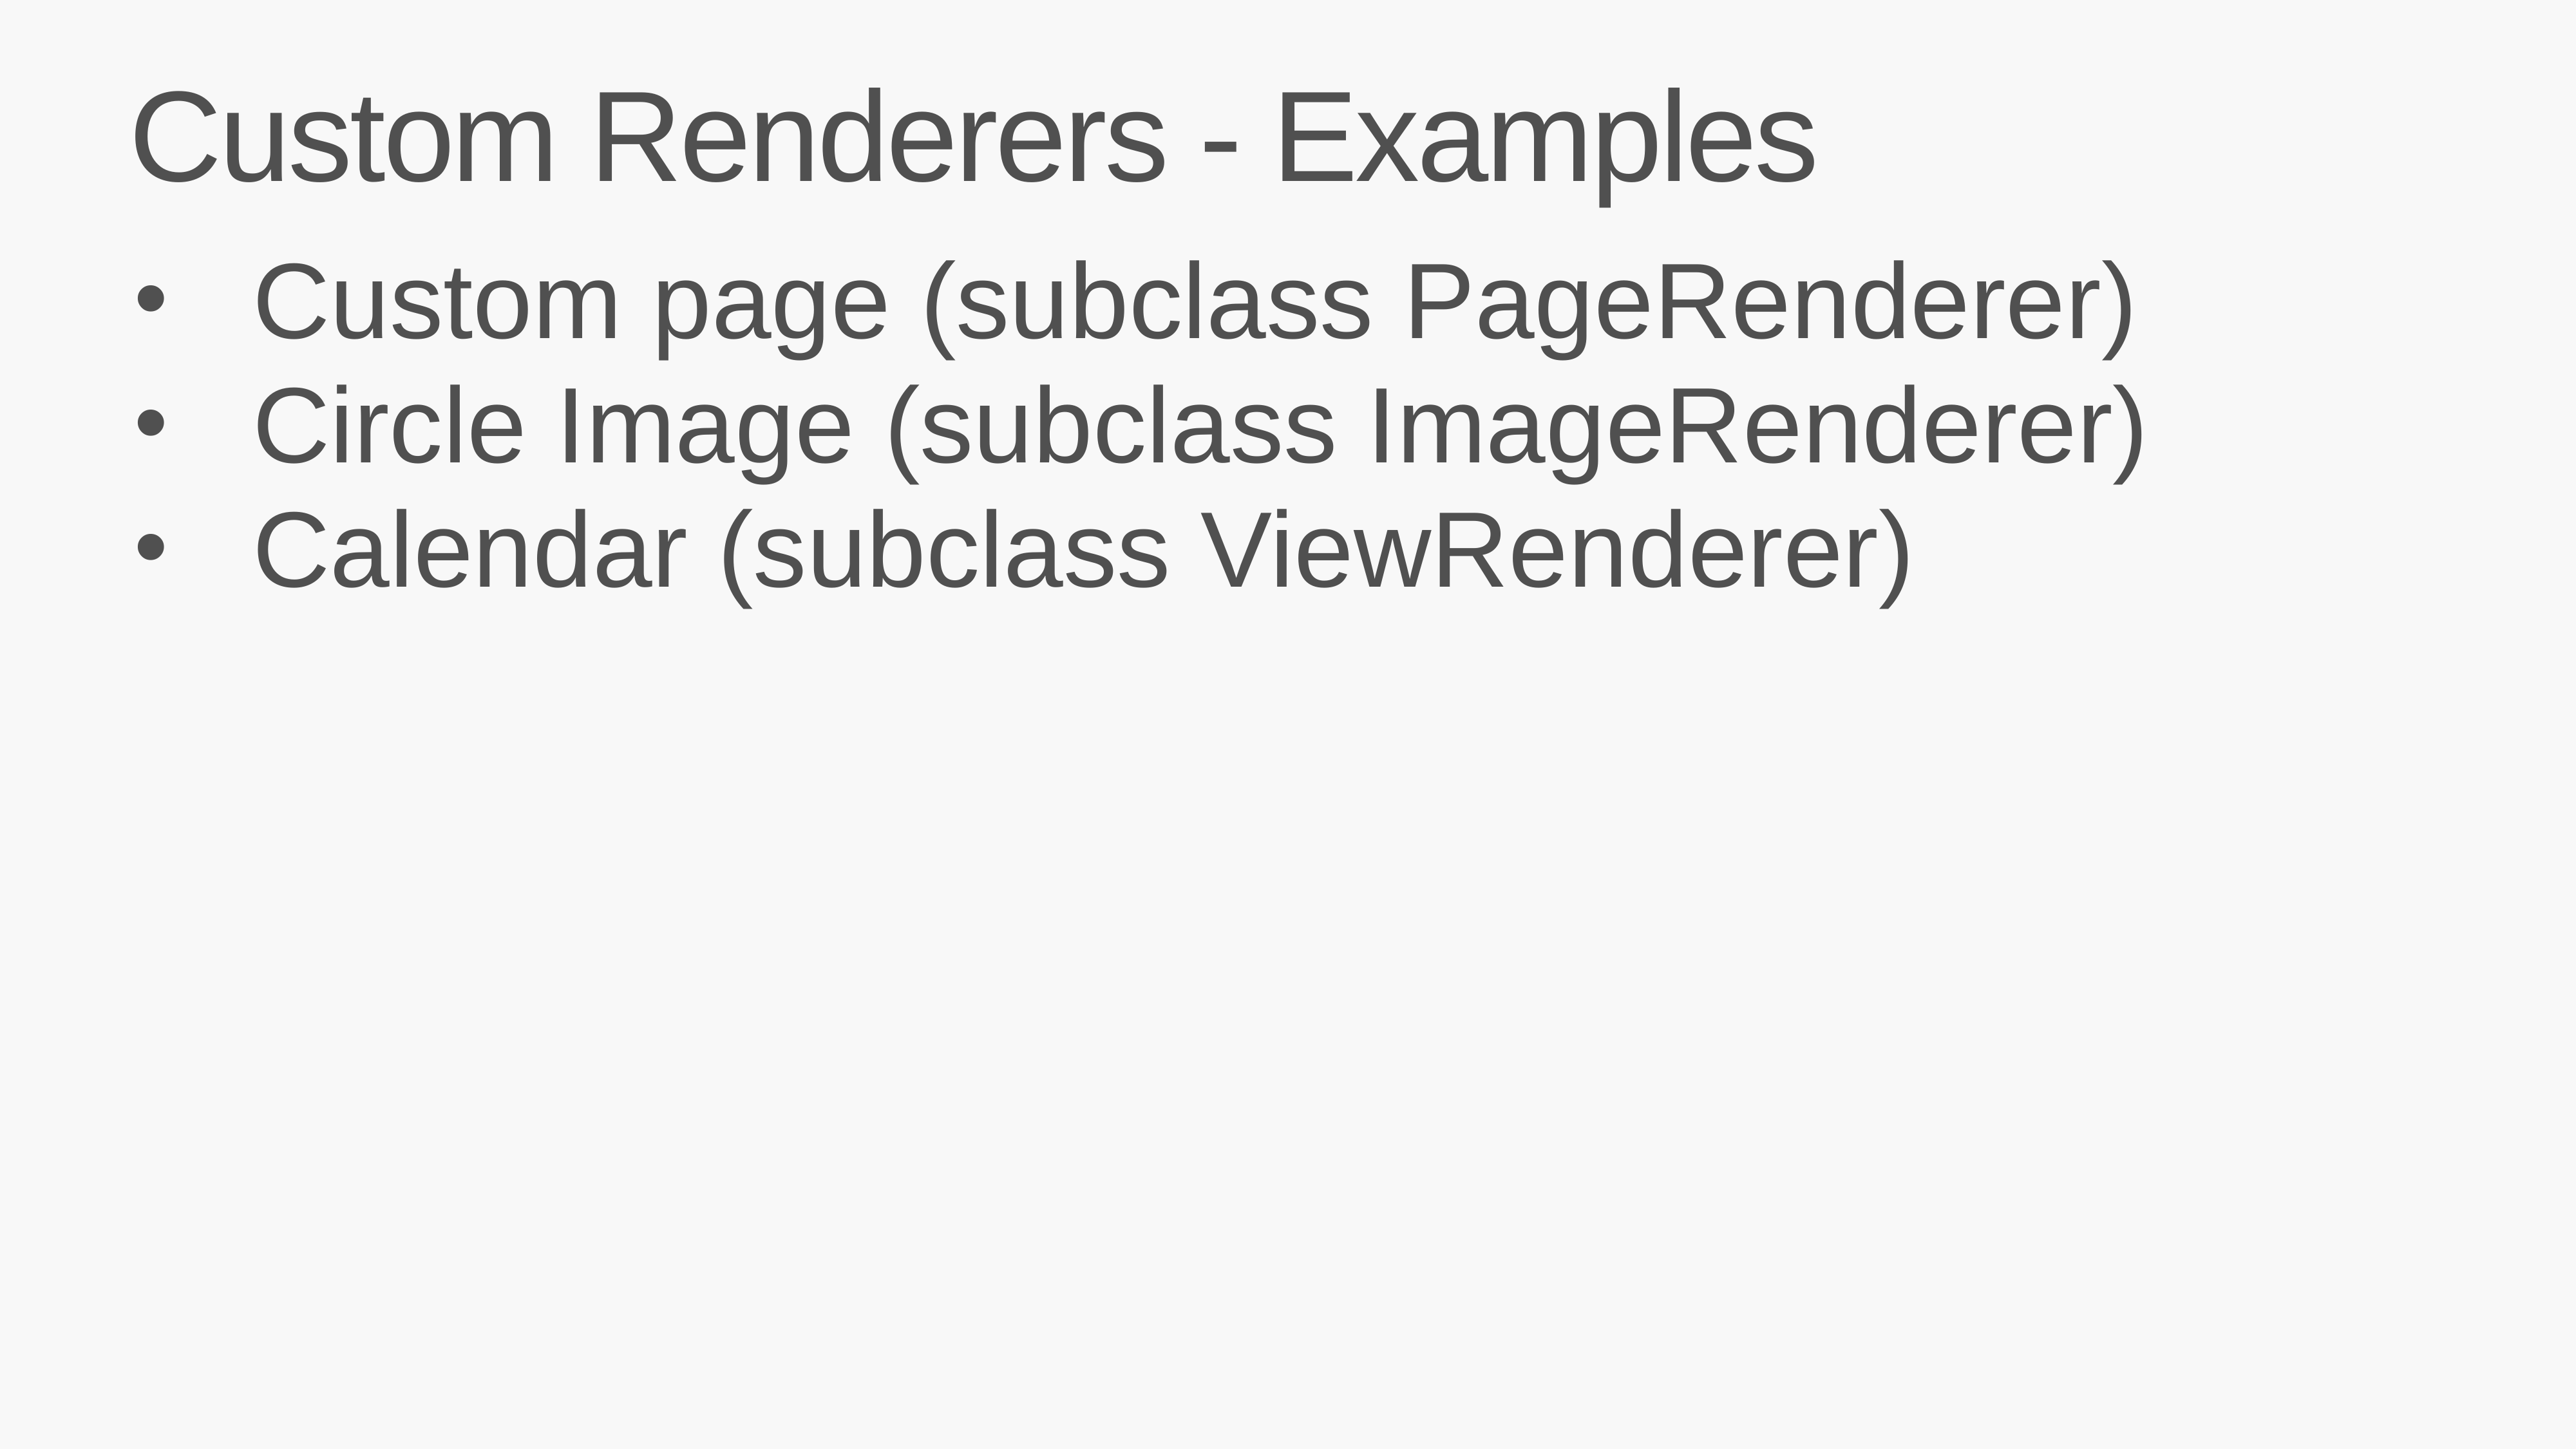

# Custom Renderers - Examples
Custom page (subclass PageRenderer)
Circle Image (subclass ImageRenderer)
Calendar (subclass ViewRenderer)